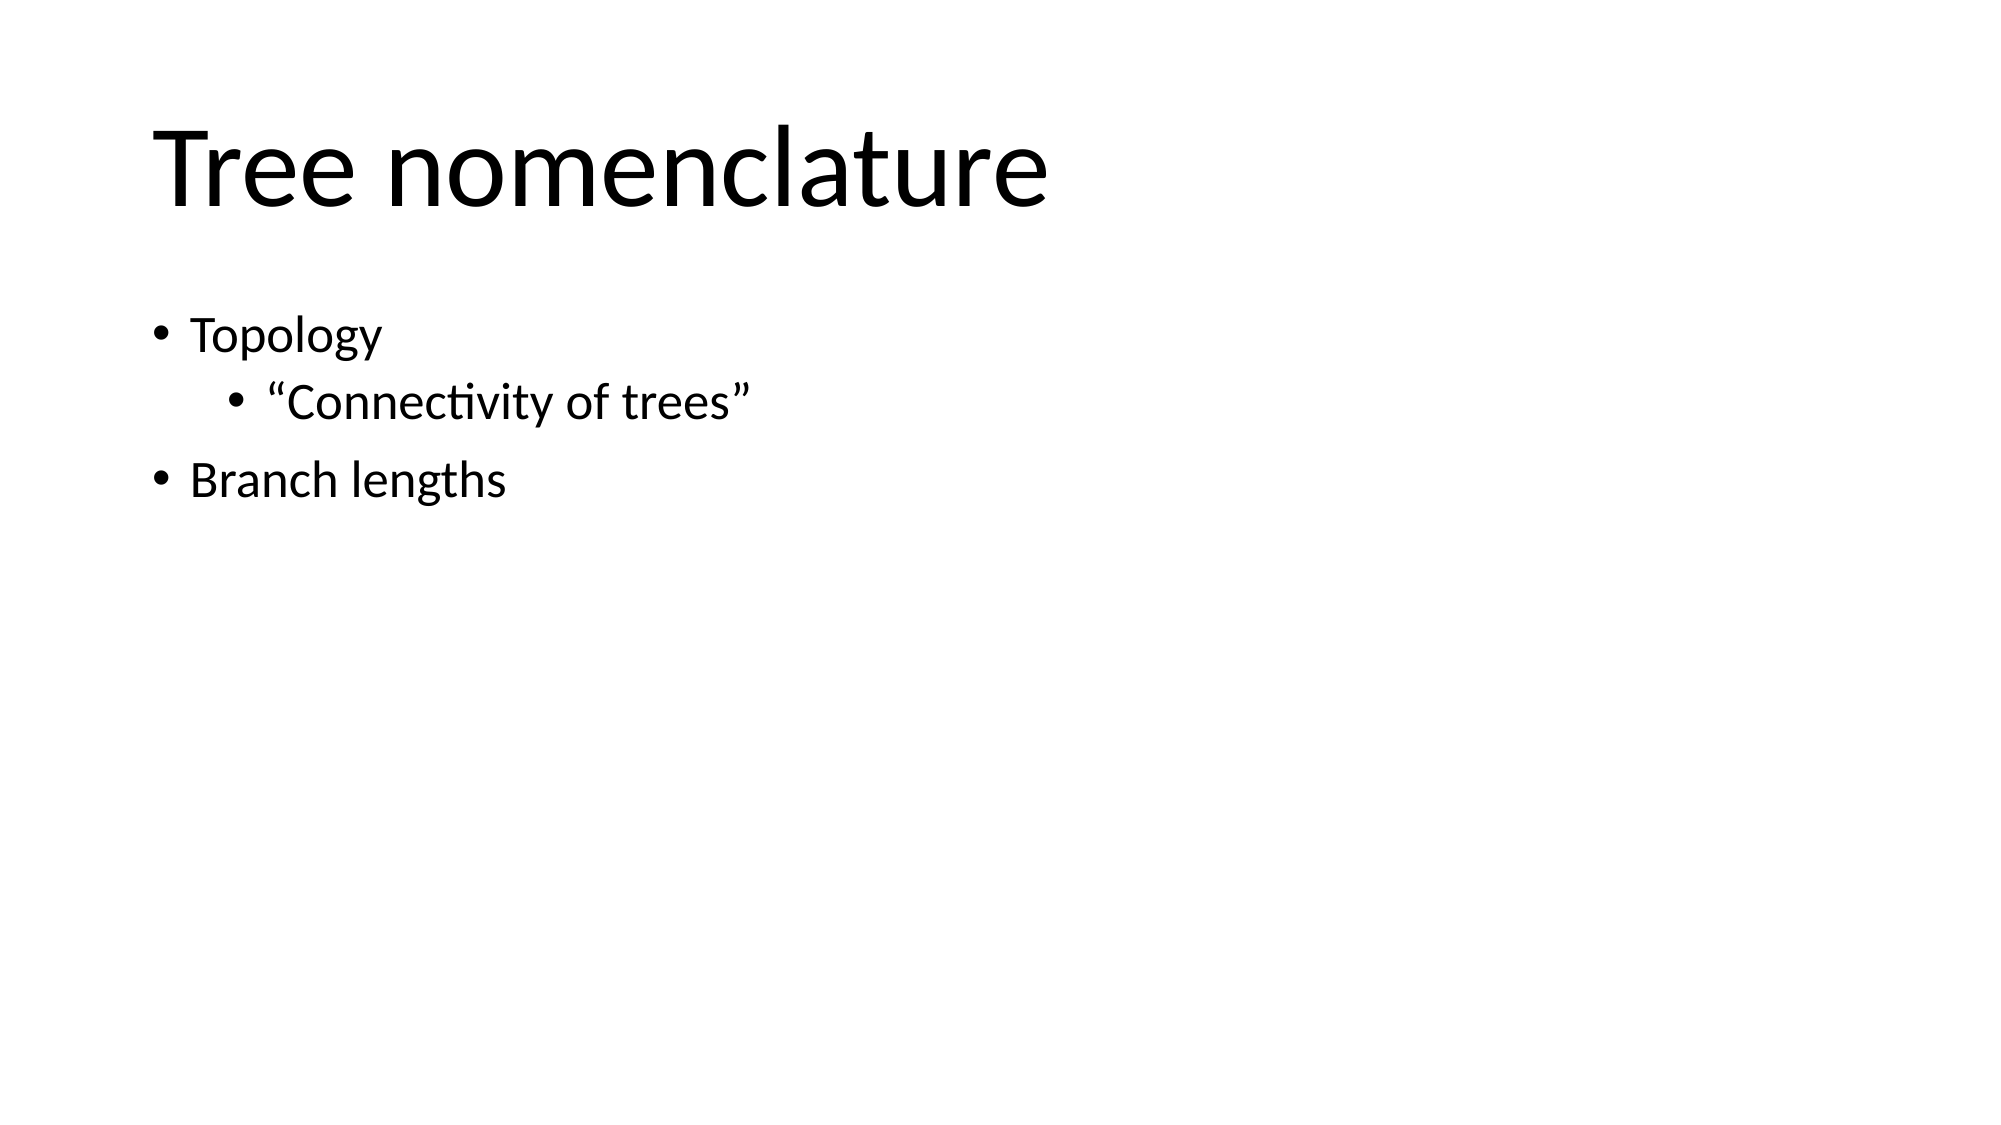

# Tree nomenclature
Topology
“Connectivity of trees”
Branch lengths